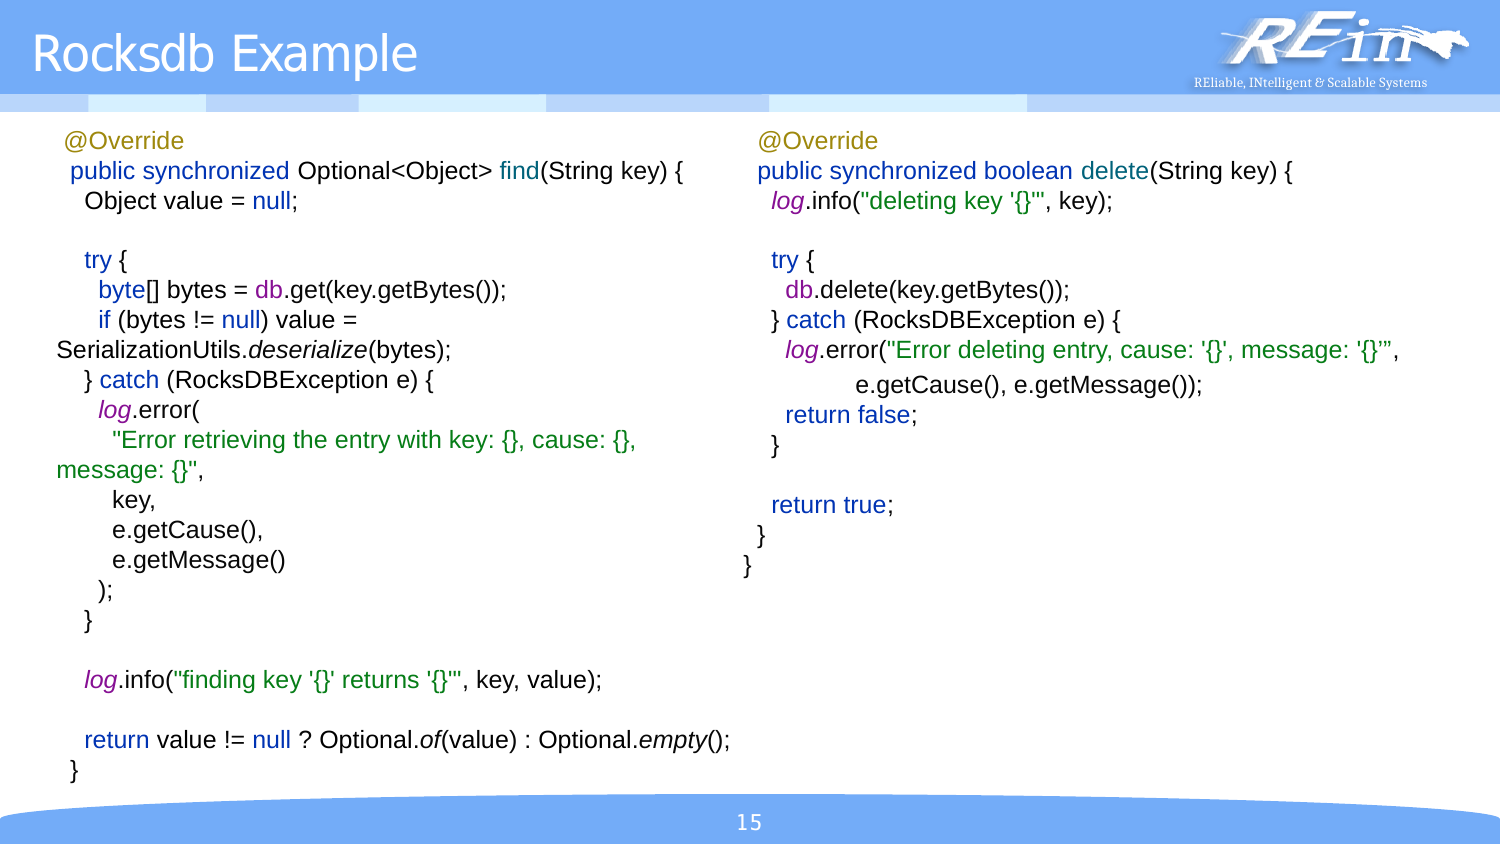

# Rocksdb Example
 @Override
  public synchronized Optional<Object> find(String key) {
    Object value = null;
    try {
      byte[] bytes = db.get(key.getBytes());
      if (bytes != null) value = SerializationUtils.deserialize(bytes);
    } catch (RocksDBException e) {
      log.error(
        "Error retrieving the entry with key: {}, cause: {}, message: {}",
        key,
        e.getCause(),
        e.getMessage()
      );
    }
    log.info("finding key '{}' returns '{}'", key, value);
    return value != null ? Optional.of(value) : Optional.empty();
  }

  @Override
  public synchronized boolean delete(String key) {
    log.info("deleting key '{}'", key);
    try {
      db.delete(key.getBytes());
    } catch (RocksDBException e) {
      log.error("Error deleting entry, cause: '{}', message: '{}’”,
                e.getCause(), e.getMessage());
      return false;
    }
    return true;
  }
}

15